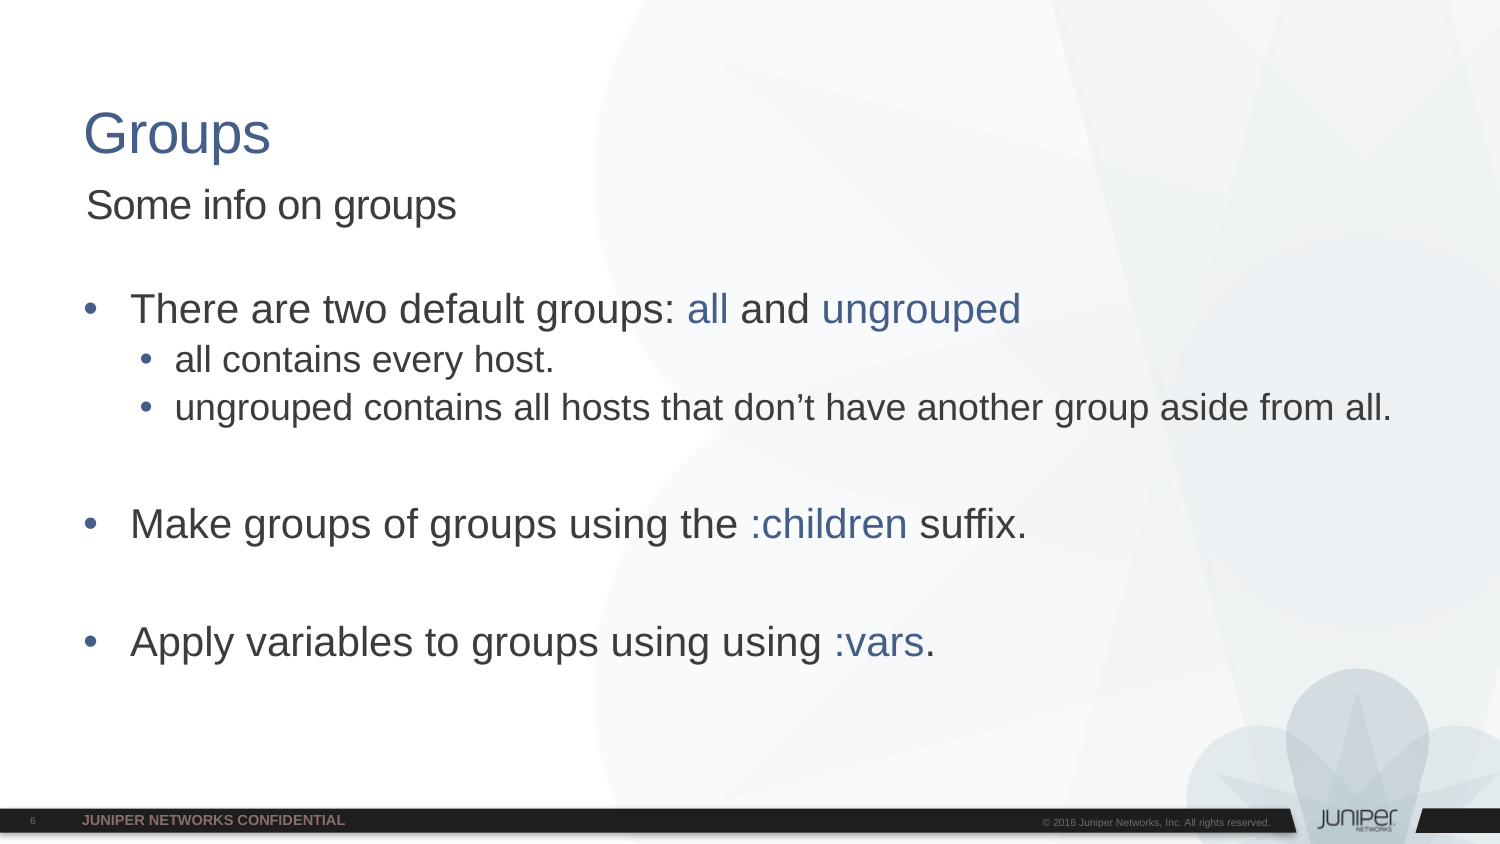

# Groups
Some info on groups
There are two default groups: all and ungrouped
all contains every host.
ungrouped contains all hosts that don’t have another group aside from all.

Make groups of groups using the :children suffix.

Apply variables to groups using using :vars.